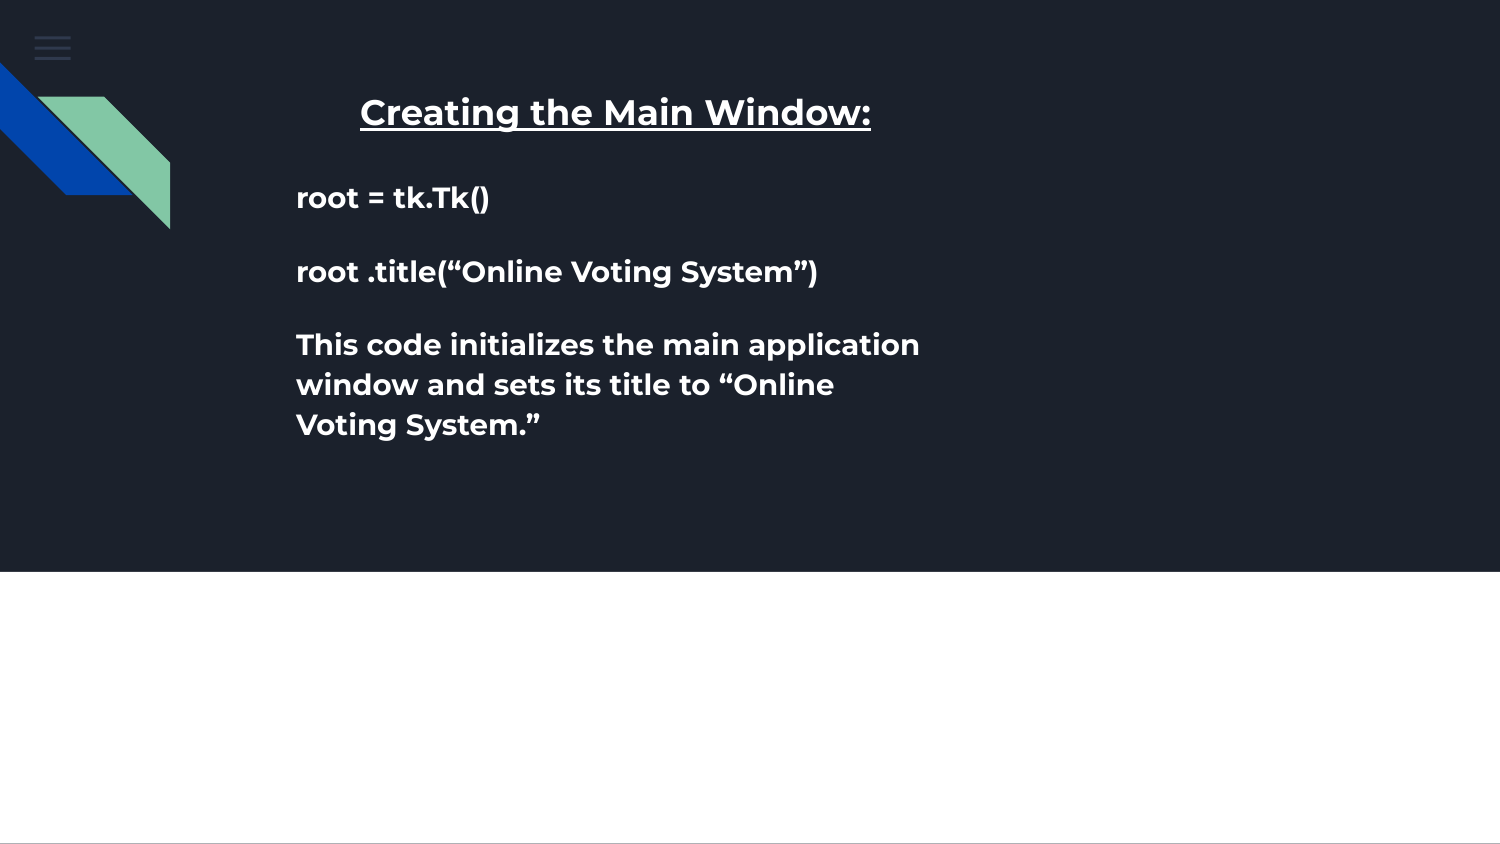

Creating the Main Window:
# root = tk.Tk()
root .title(“Online Voting System”)
This code initializes the main application window and sets its title to “Online Voting System.”